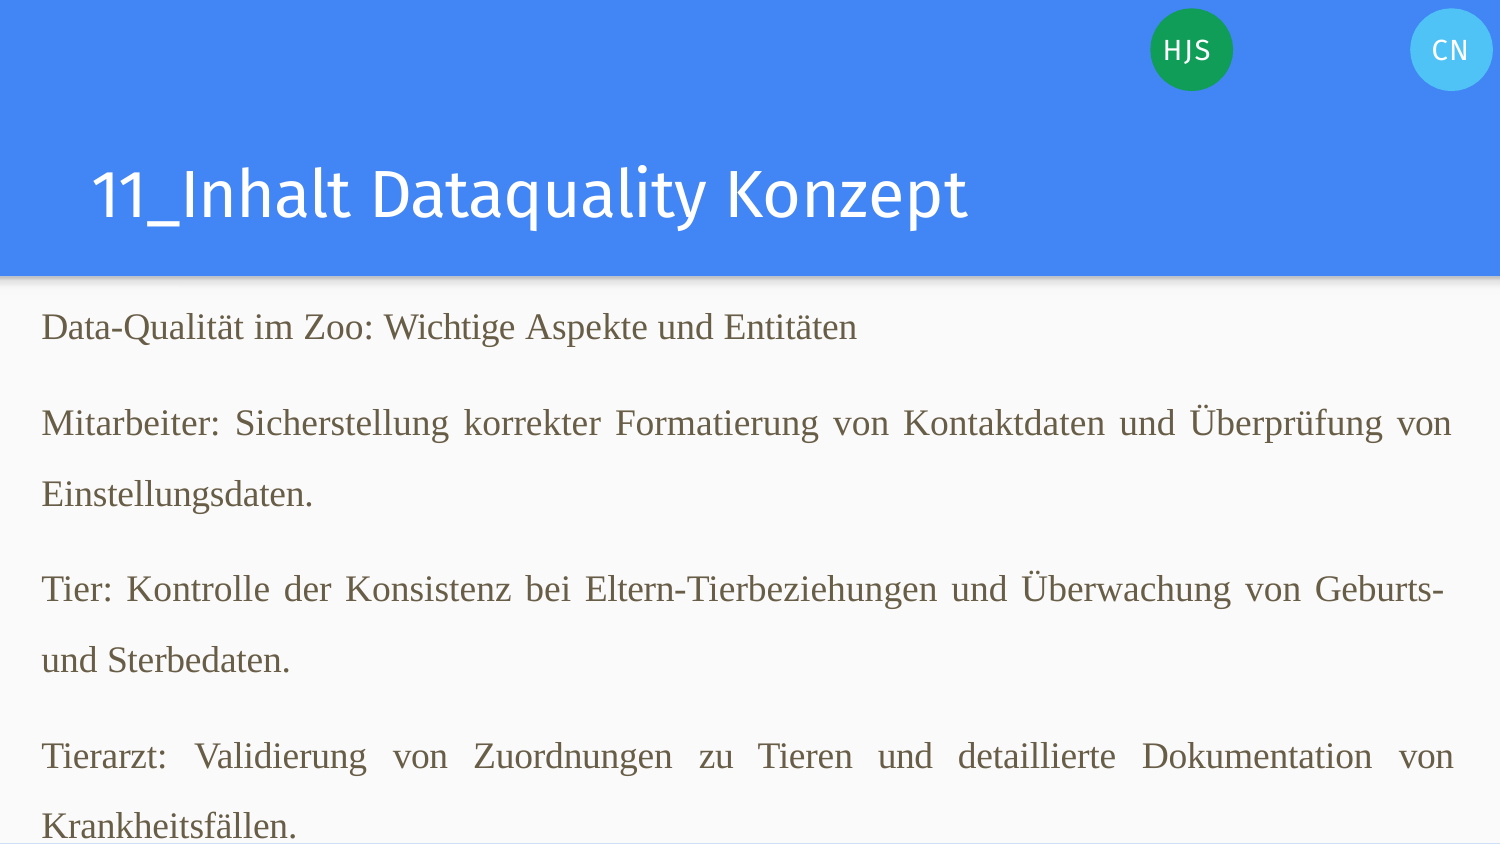

HJS
CN
# 11_Inhalt Dataquality Konzept
Data-Qualität im Zoo: Wichtige Aspekte und Entitäten
Mitarbeiter: Sicherstellung korrekter Formatierung von Kontaktdaten und Überprüfung von Einstellungsdaten.
Tier: Kontrolle der Konsistenz bei Eltern-Tierbeziehungen und Überwachung von Geburts- und Sterbedaten.
Tierarzt:	Validierung	von	Zuordnungen	zu	Tieren	und	detaillierte	Dokumentation	von Krankheitsfällen.